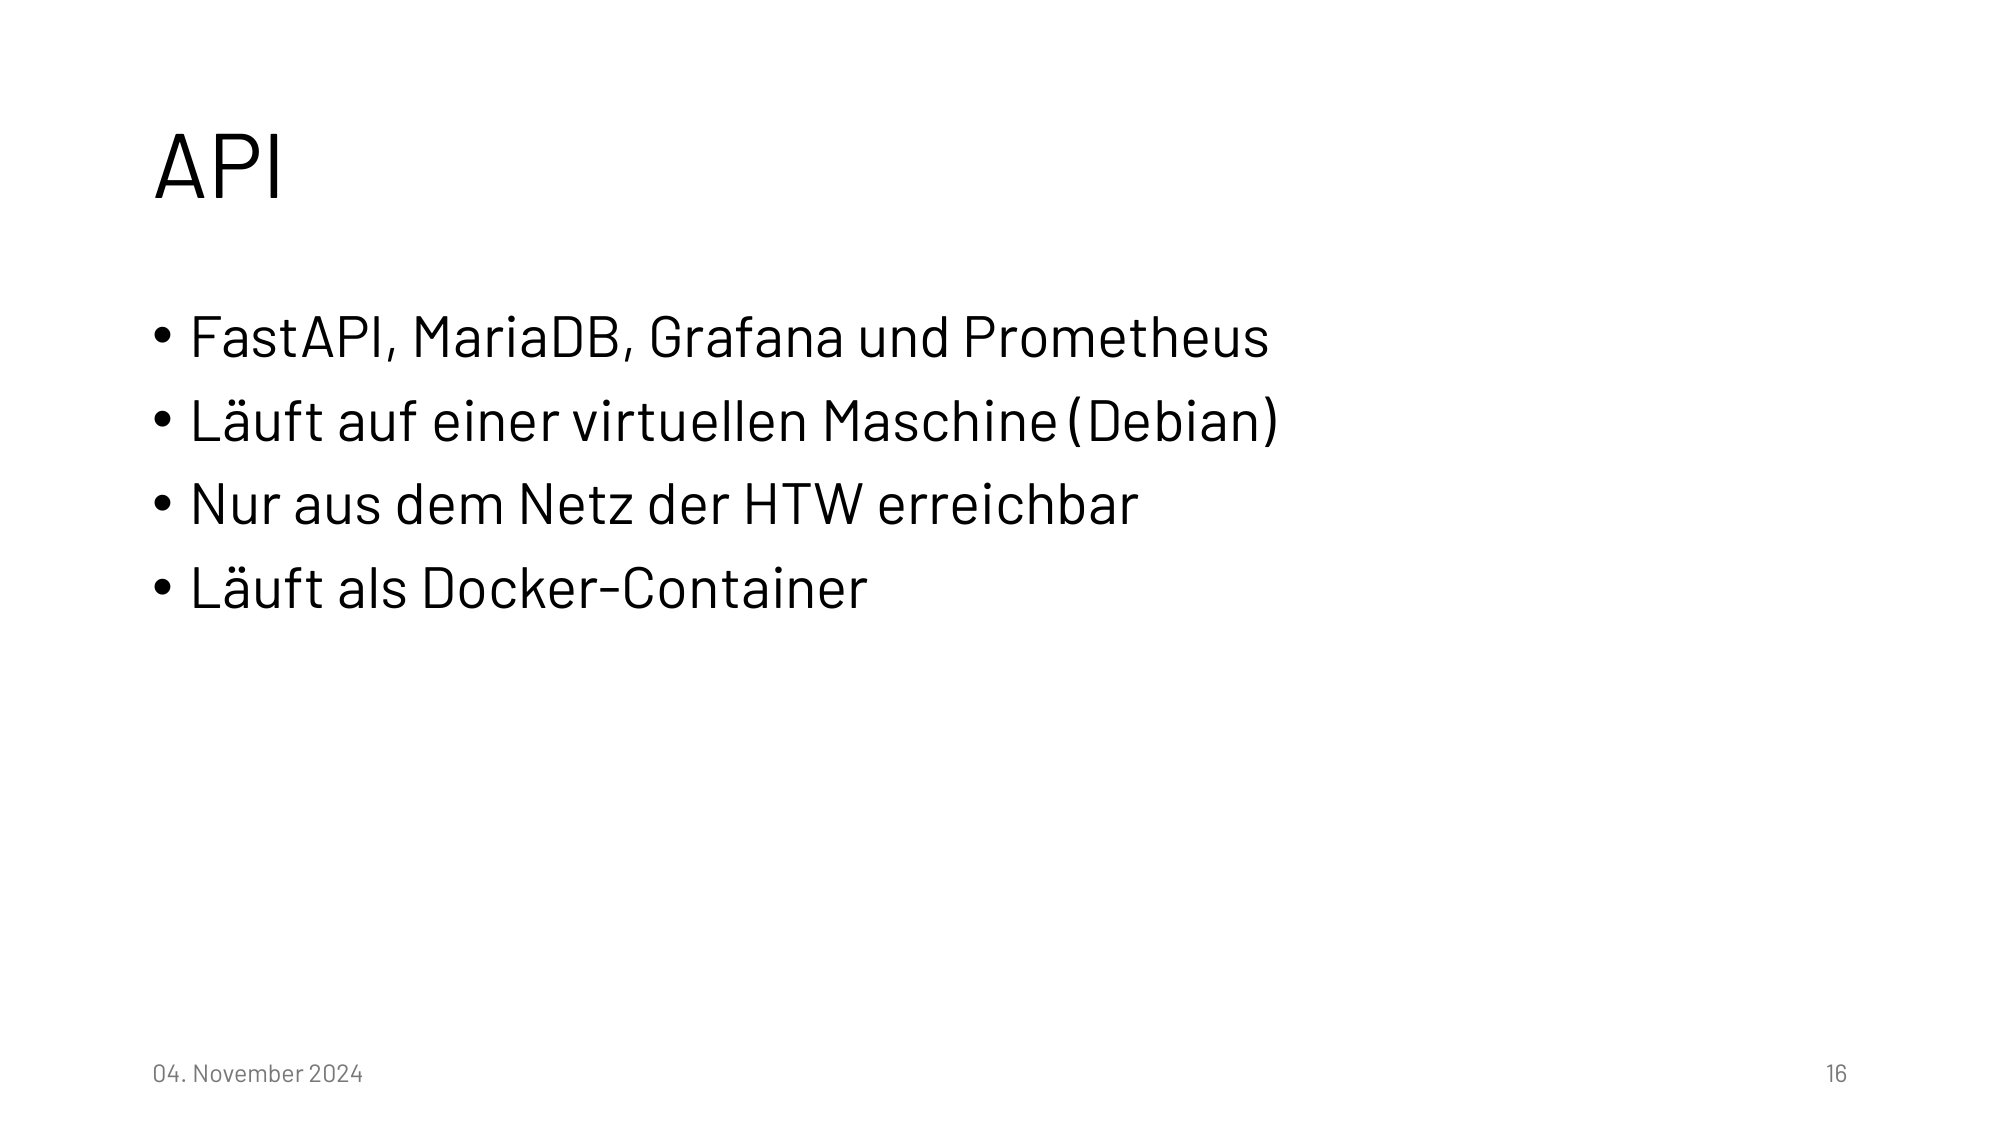

# API
FastAPI, MariaDB, Grafana und Prometheus
Läuft auf einer virtuellen Maschine (Debian)
Nur aus dem Netz der HTW erreichbar
Läuft als Docker-Container
04. November 2024
16